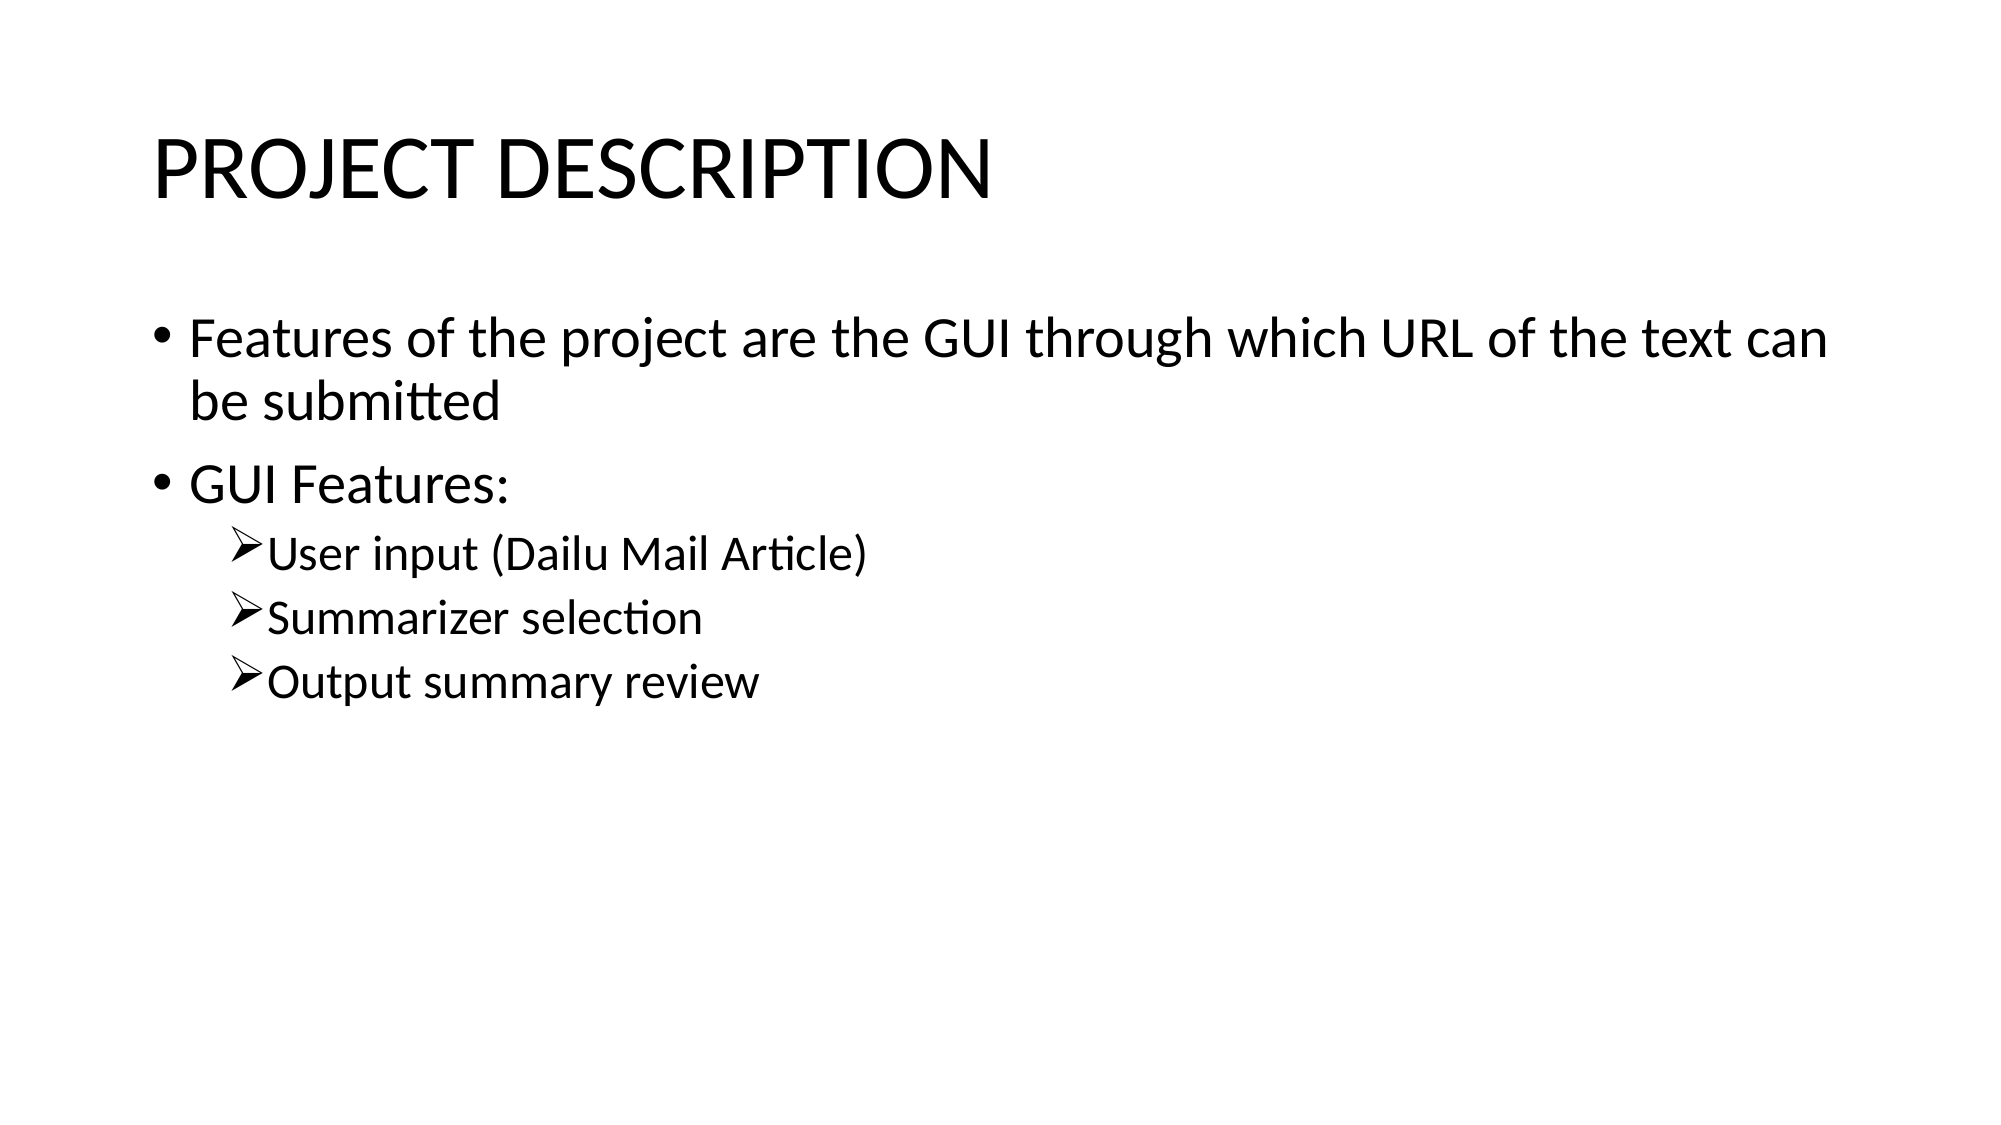

# PROJECT DESCRIPTION
Features of the project are the GUI through which URL of the text can be submitted
GUI Features:
User input (Dailu Mail Article)
Summarizer selection
Output summary review